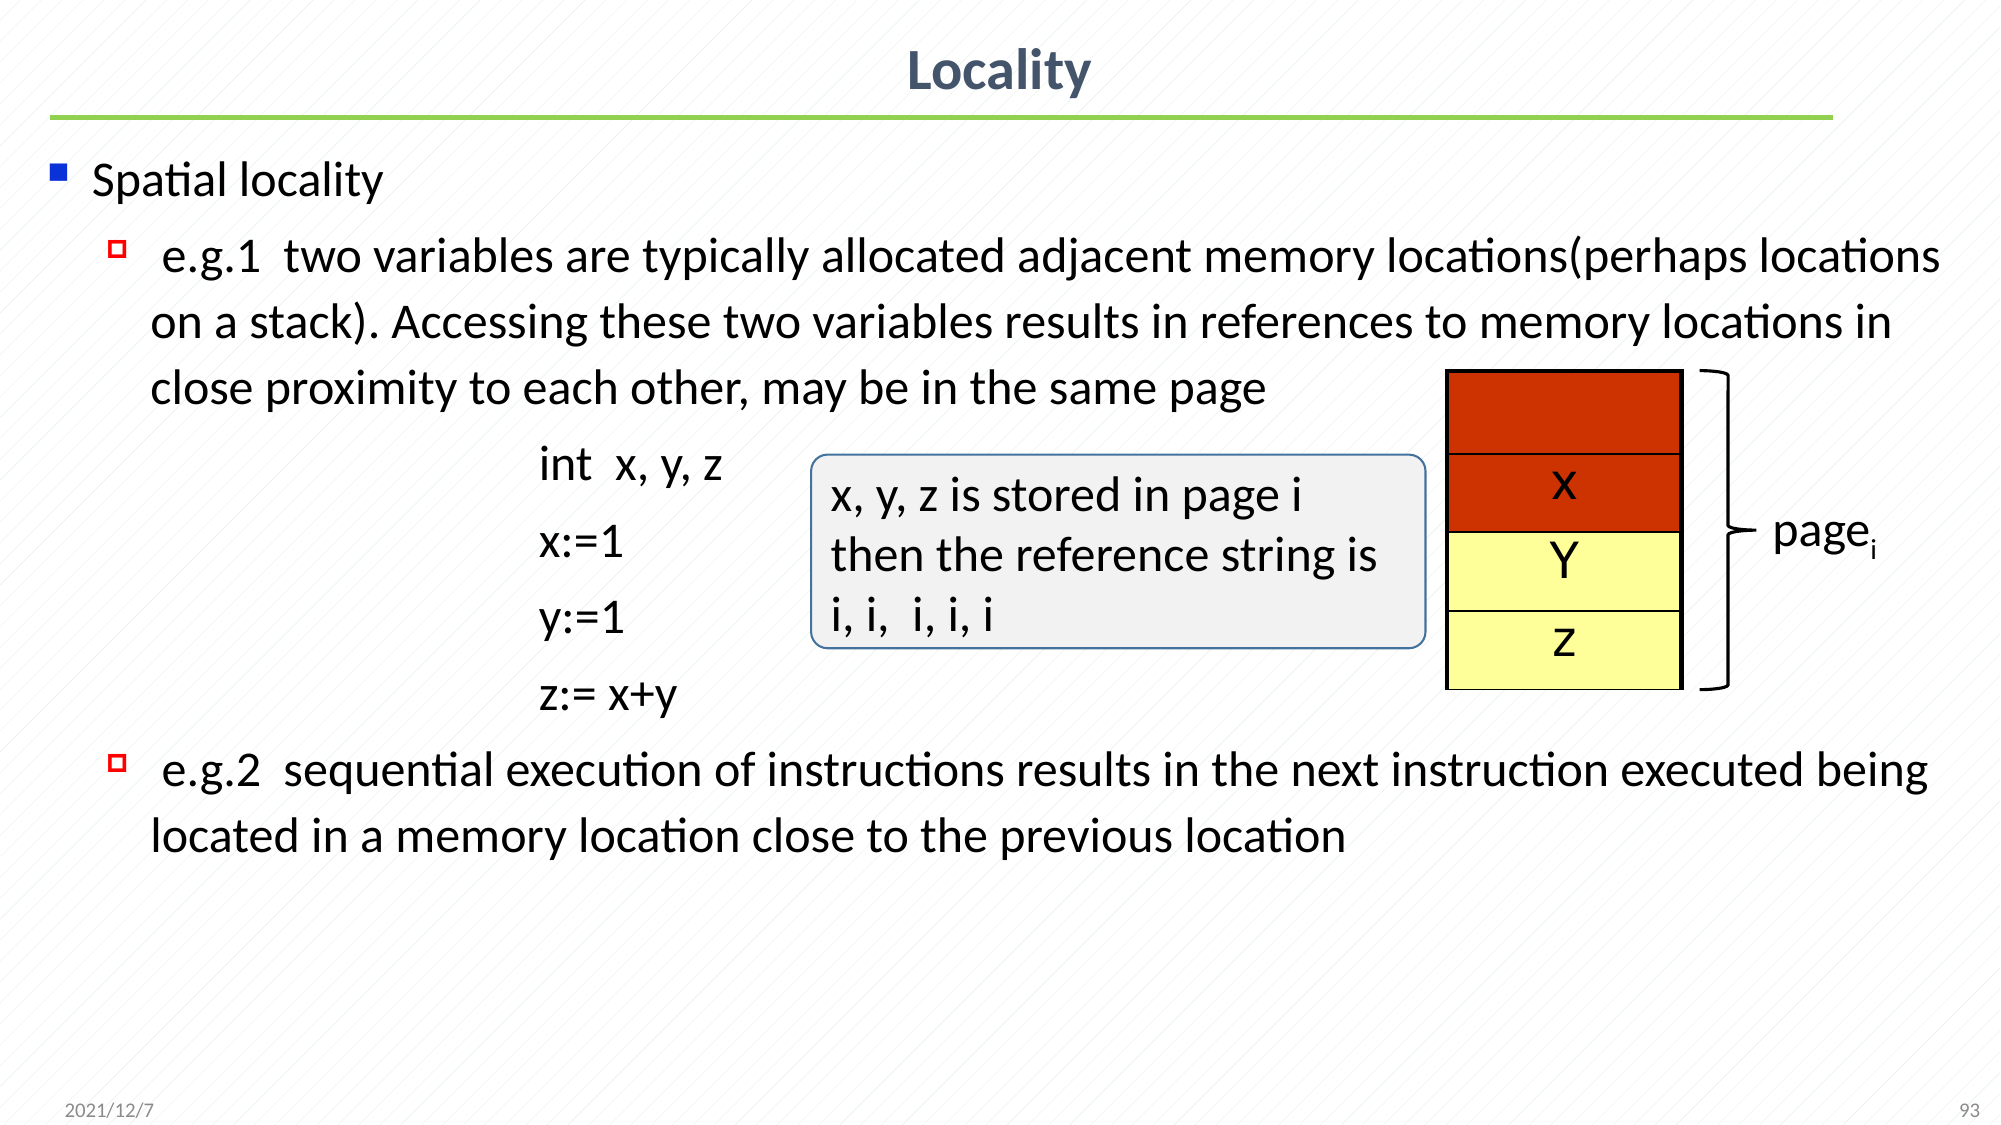

# Locality
Spatial locality
 e.g.1  two variables are typically allocated adjacent memory locations(perhaps locations on a stack). Accessing these two variables results in references to memory locations in close proximity to each other, may be in the same page
                                     int  x, y, z
                                     x:=1
                                     y:=1
                                     z:= x+y
 e.g.2  sequential execution of instructions results in the next instruction executed being located in a memory location close to the previous location

|  |
| --- |
| x |
| Y |
| z |

x, y, z is stored in page i
then the reference string is
i, i,  i, i, i
pagei
93
2021/12/7